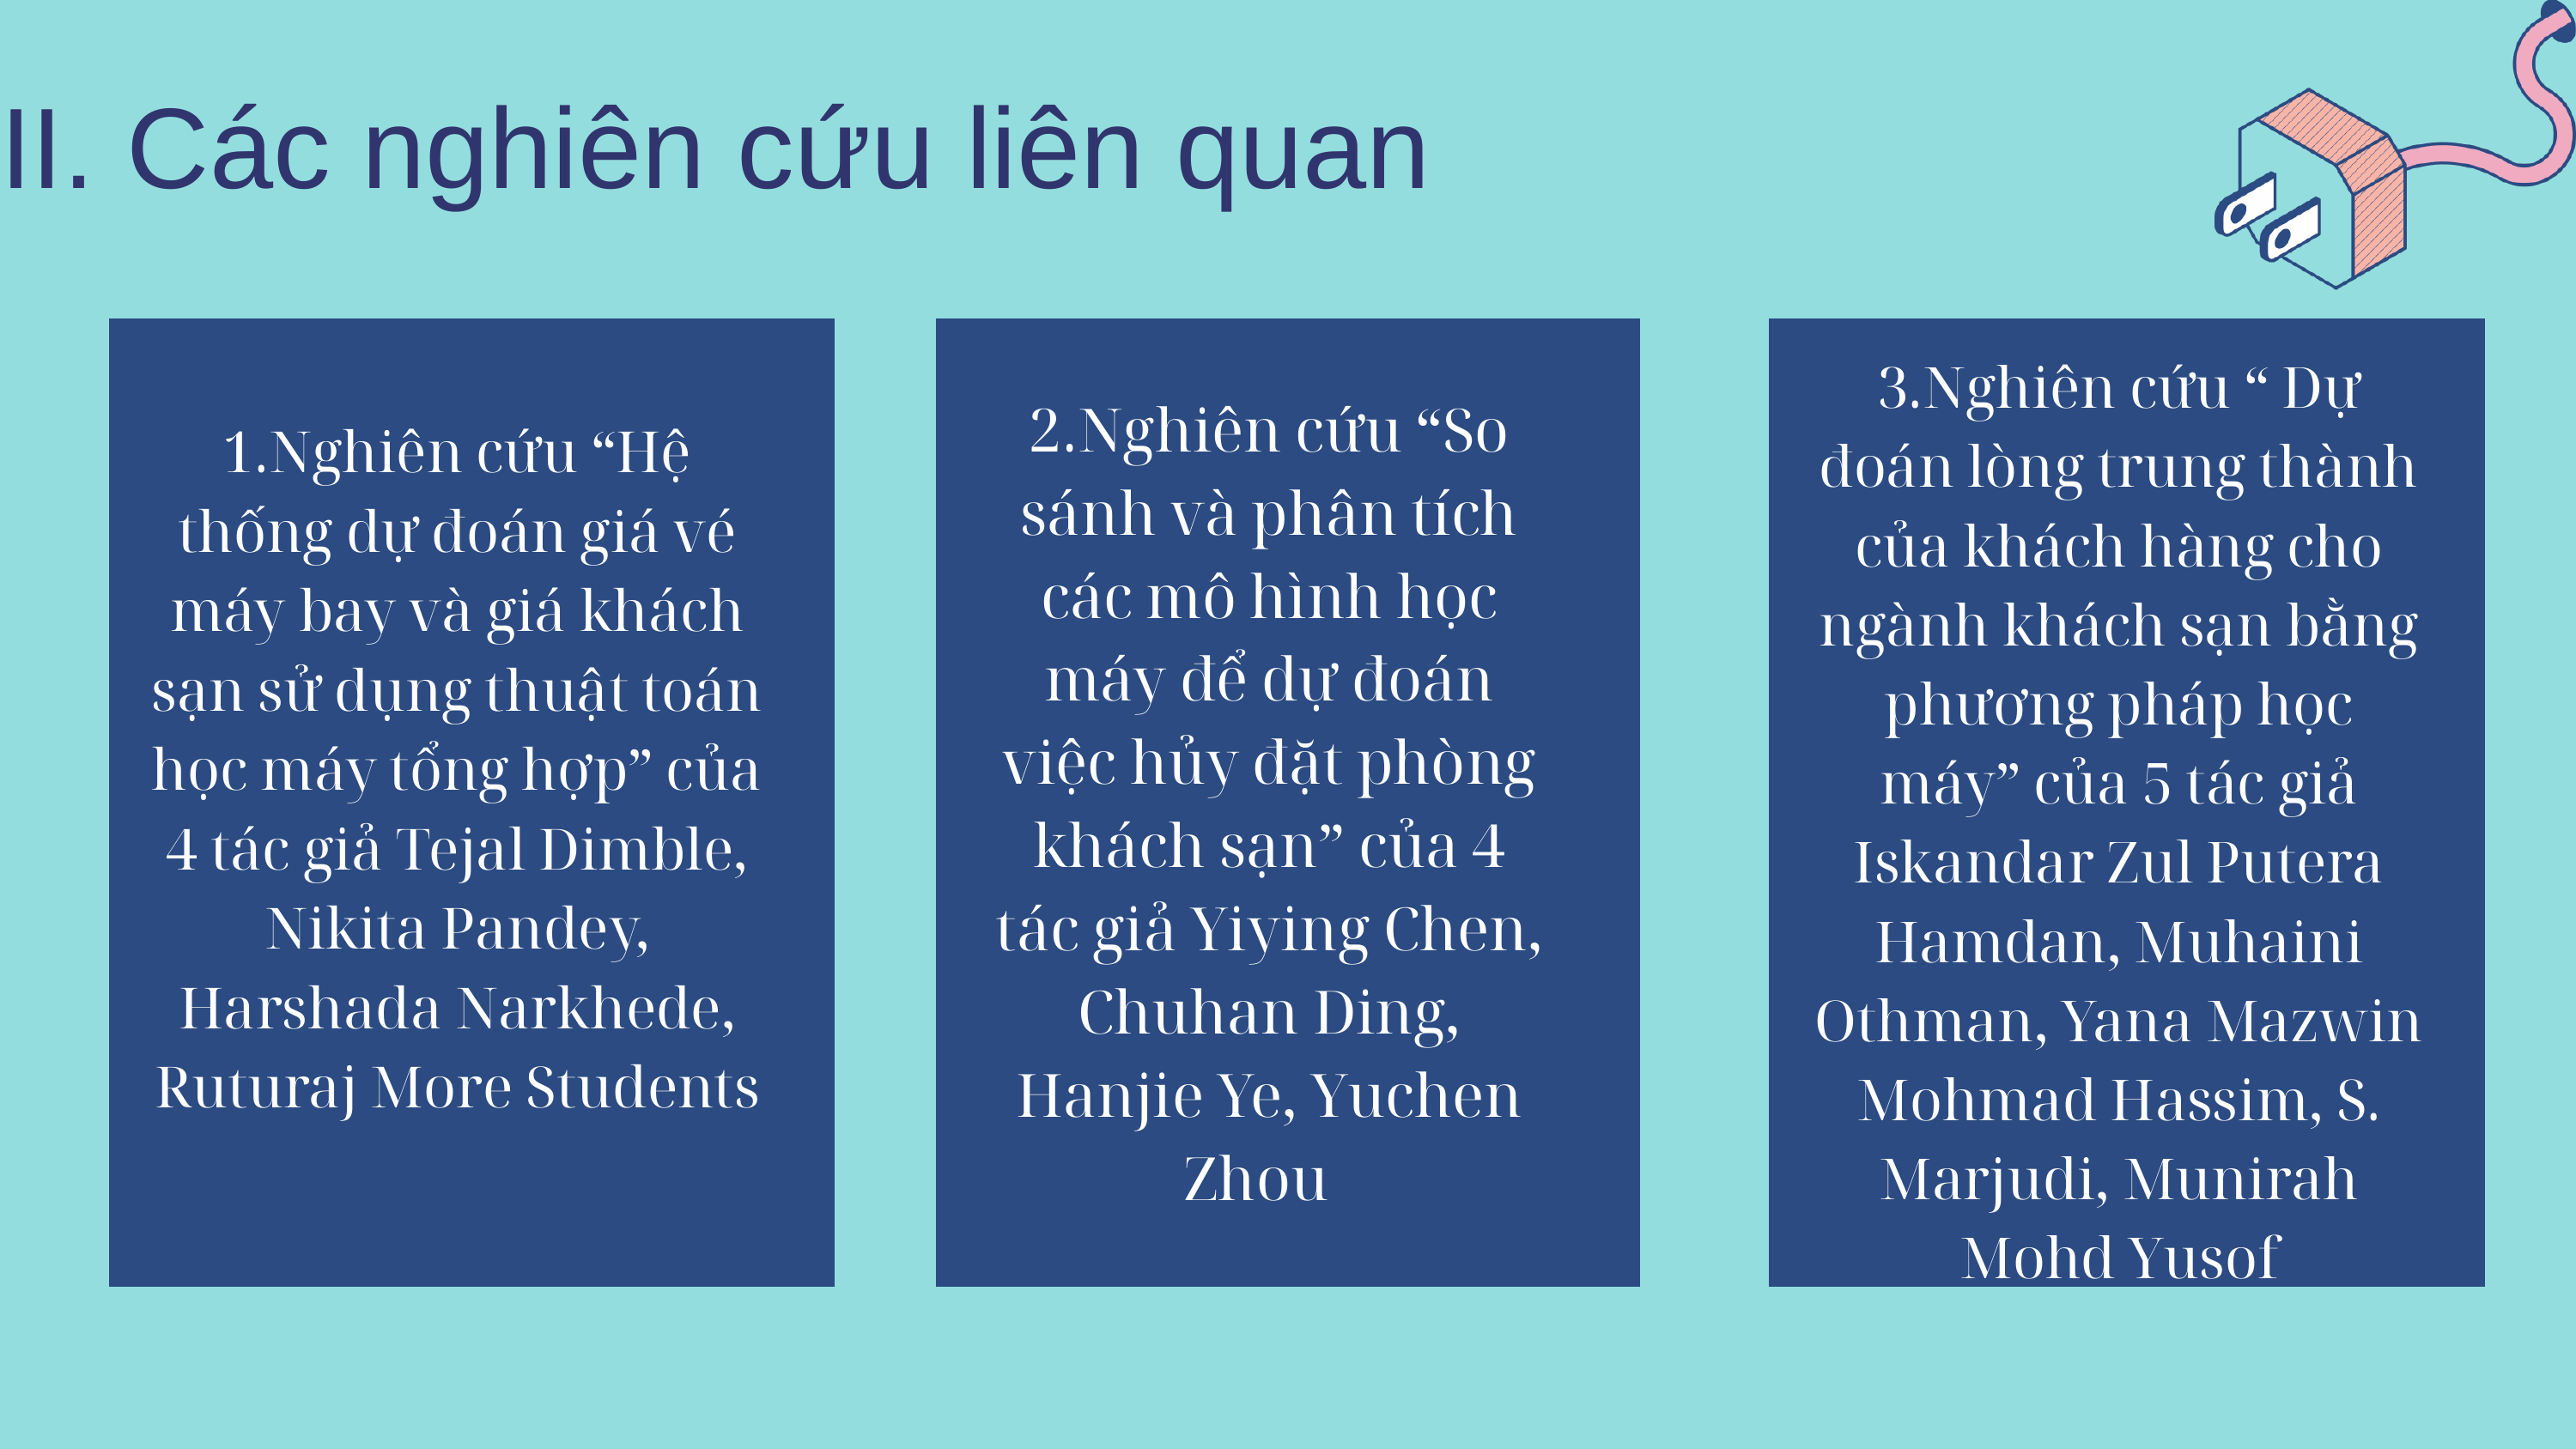

II. Các nghiên cứu liên quan

3.Nghiên cứu “ Dự đoán lòng trung thành của khách hàng cho ngành khách sạn bằng phương pháp học máy” của 5 tác giả Iskandar Zul Putera Hamdan, Muhaini Othman, Yana Mazwin Mohmad Hassim, S. Marjudi, Munirah Mohd Yusof
2.Nghiên cứu “So sánh và phân tích các mô hình học máy để dự đoán việc hủy đặt phòng khách sạn” của 4 tác giả Yiying Chen, Chuhan Ding, Hanjie Ye, Yuchen Zhou

1.Nghiên cứu “Hệ thống dự đoán giá vé máy bay và giá khách sạn sử dụng thuật toán học máy tổng hợp” của 4 tác giả Tejal Dimble, Nikita Pandey, Harshada Narkhede, Ruturaj More Students